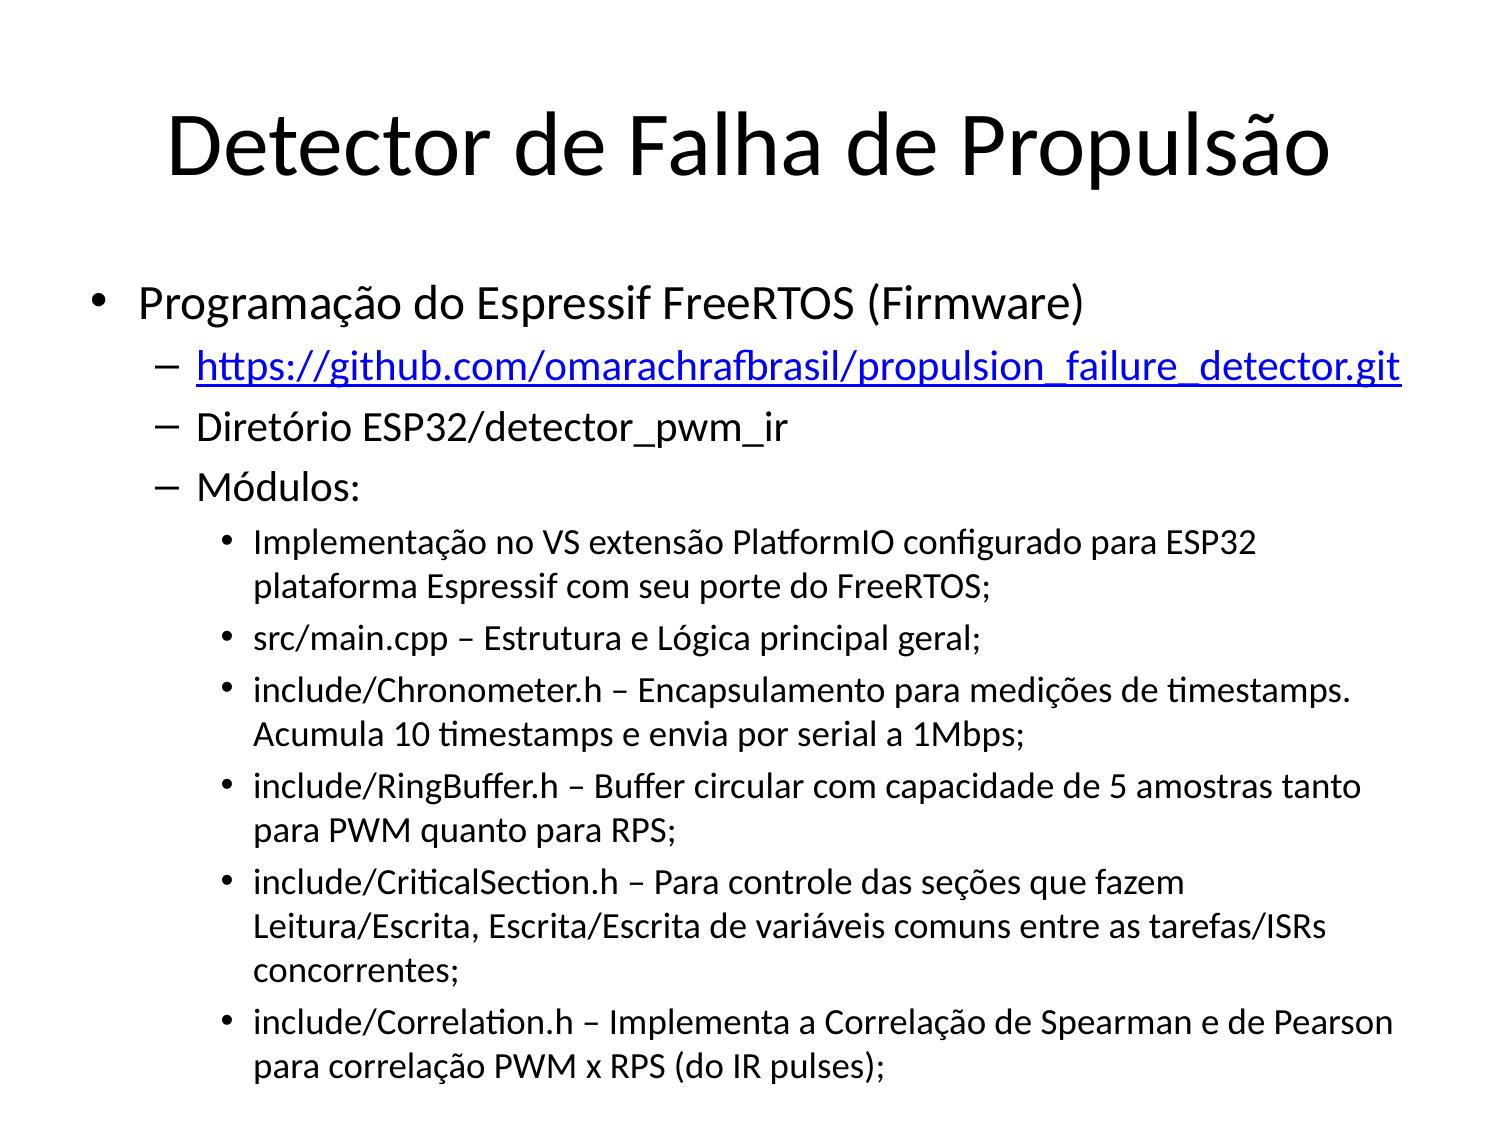

# Detector de Falha de Propulsão
Programação do Espressif FreeRTOS (Firmware)
https://github.com/omarachrafbrasil/propulsion_failure_detector.git
Diretório ESP32/detector_pwm_ir
Módulos:
Implementação no VS extensão PlatformIO configurado para ESP32 plataforma Espressif com seu porte do FreeRTOS;
src/main.cpp – Estrutura e Lógica principal geral;
include/Chronometer.h – Encapsulamento para medições de timestamps. Acumula 10 timestamps e envia por serial a 1Mbps;
include/RingBuffer.h – Buffer circular com capacidade de 5 amostras tanto para PWM quanto para RPS;
include/CriticalSection.h – Para controle das seções que fazem Leitura/Escrita, Escrita/Escrita de variáveis comuns entre as tarefas/ISRs concorrentes;
include/Correlation.h – Implementa a Correlação de Spearman e de Pearson para correlação PWM x RPS (do IR pulses);